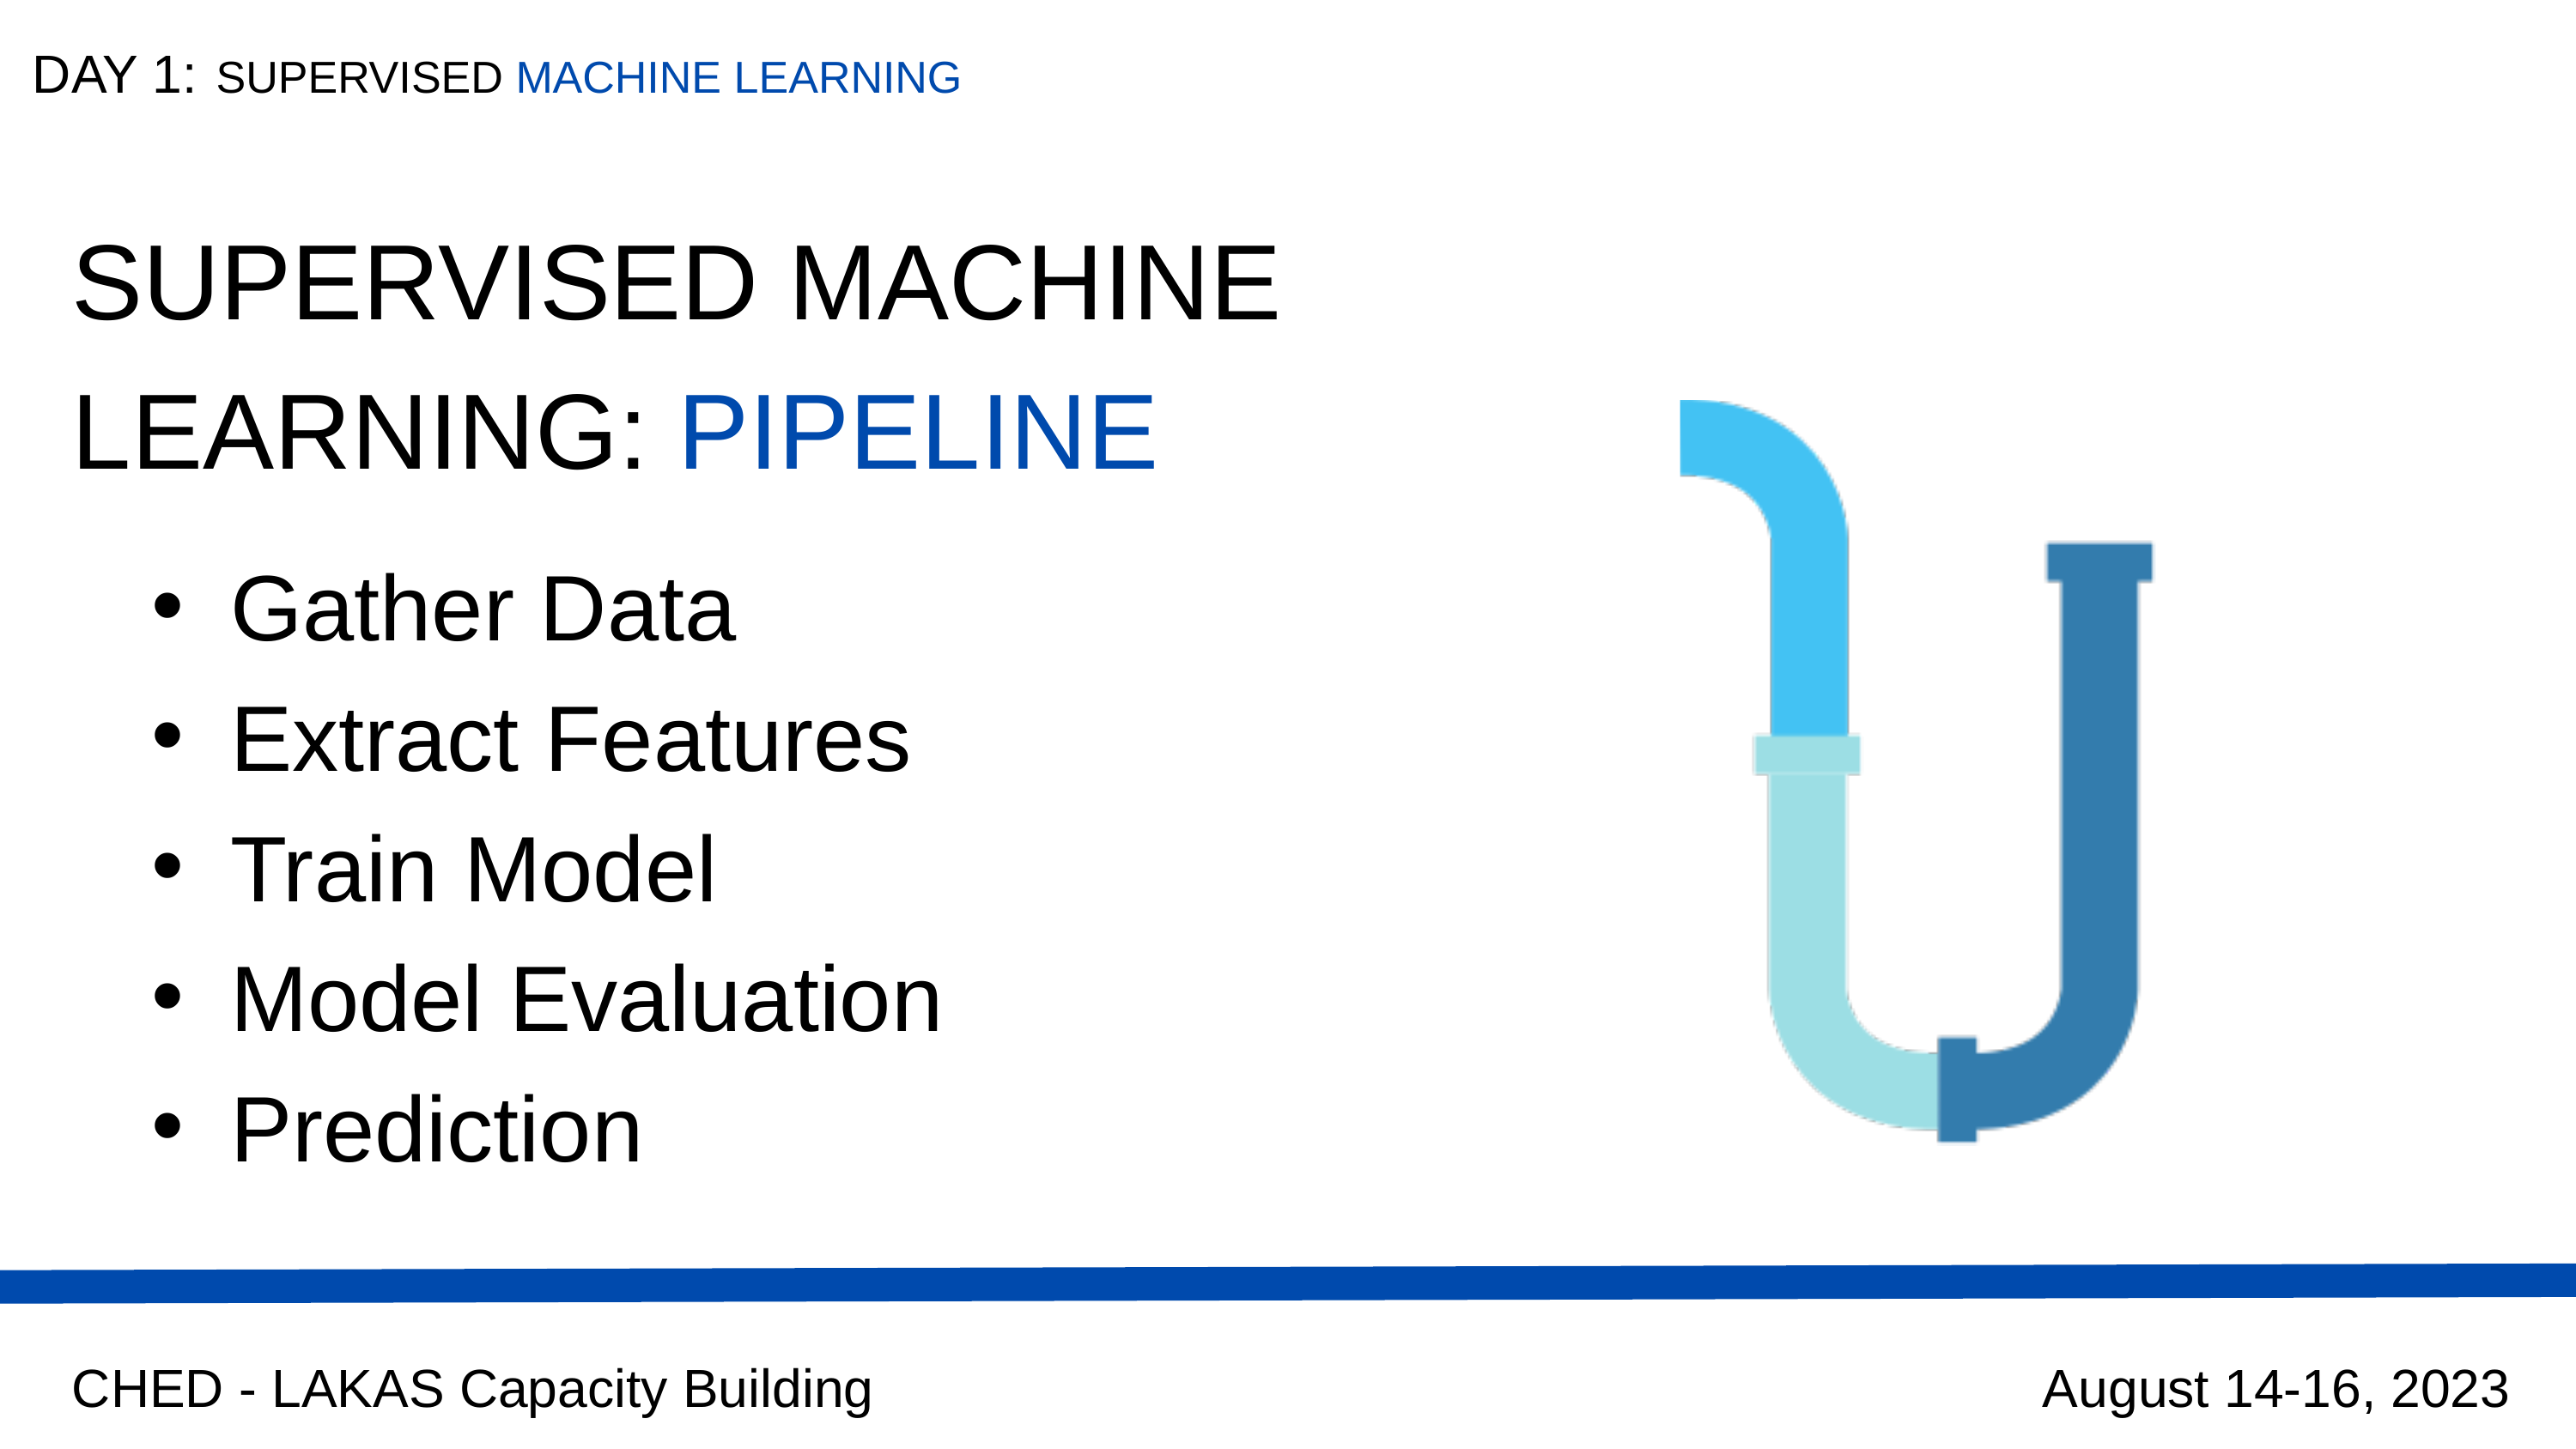

DAY 1:
SUPERVISED MACHINE LEARNING
SUPERVISED MACHINE LEARNING: PIPELINE

Gather Data
Extract Features
Train Model
Model Evaluation
Prediction

CHED - LAKAS Capacity Building
August 14-16, 2023